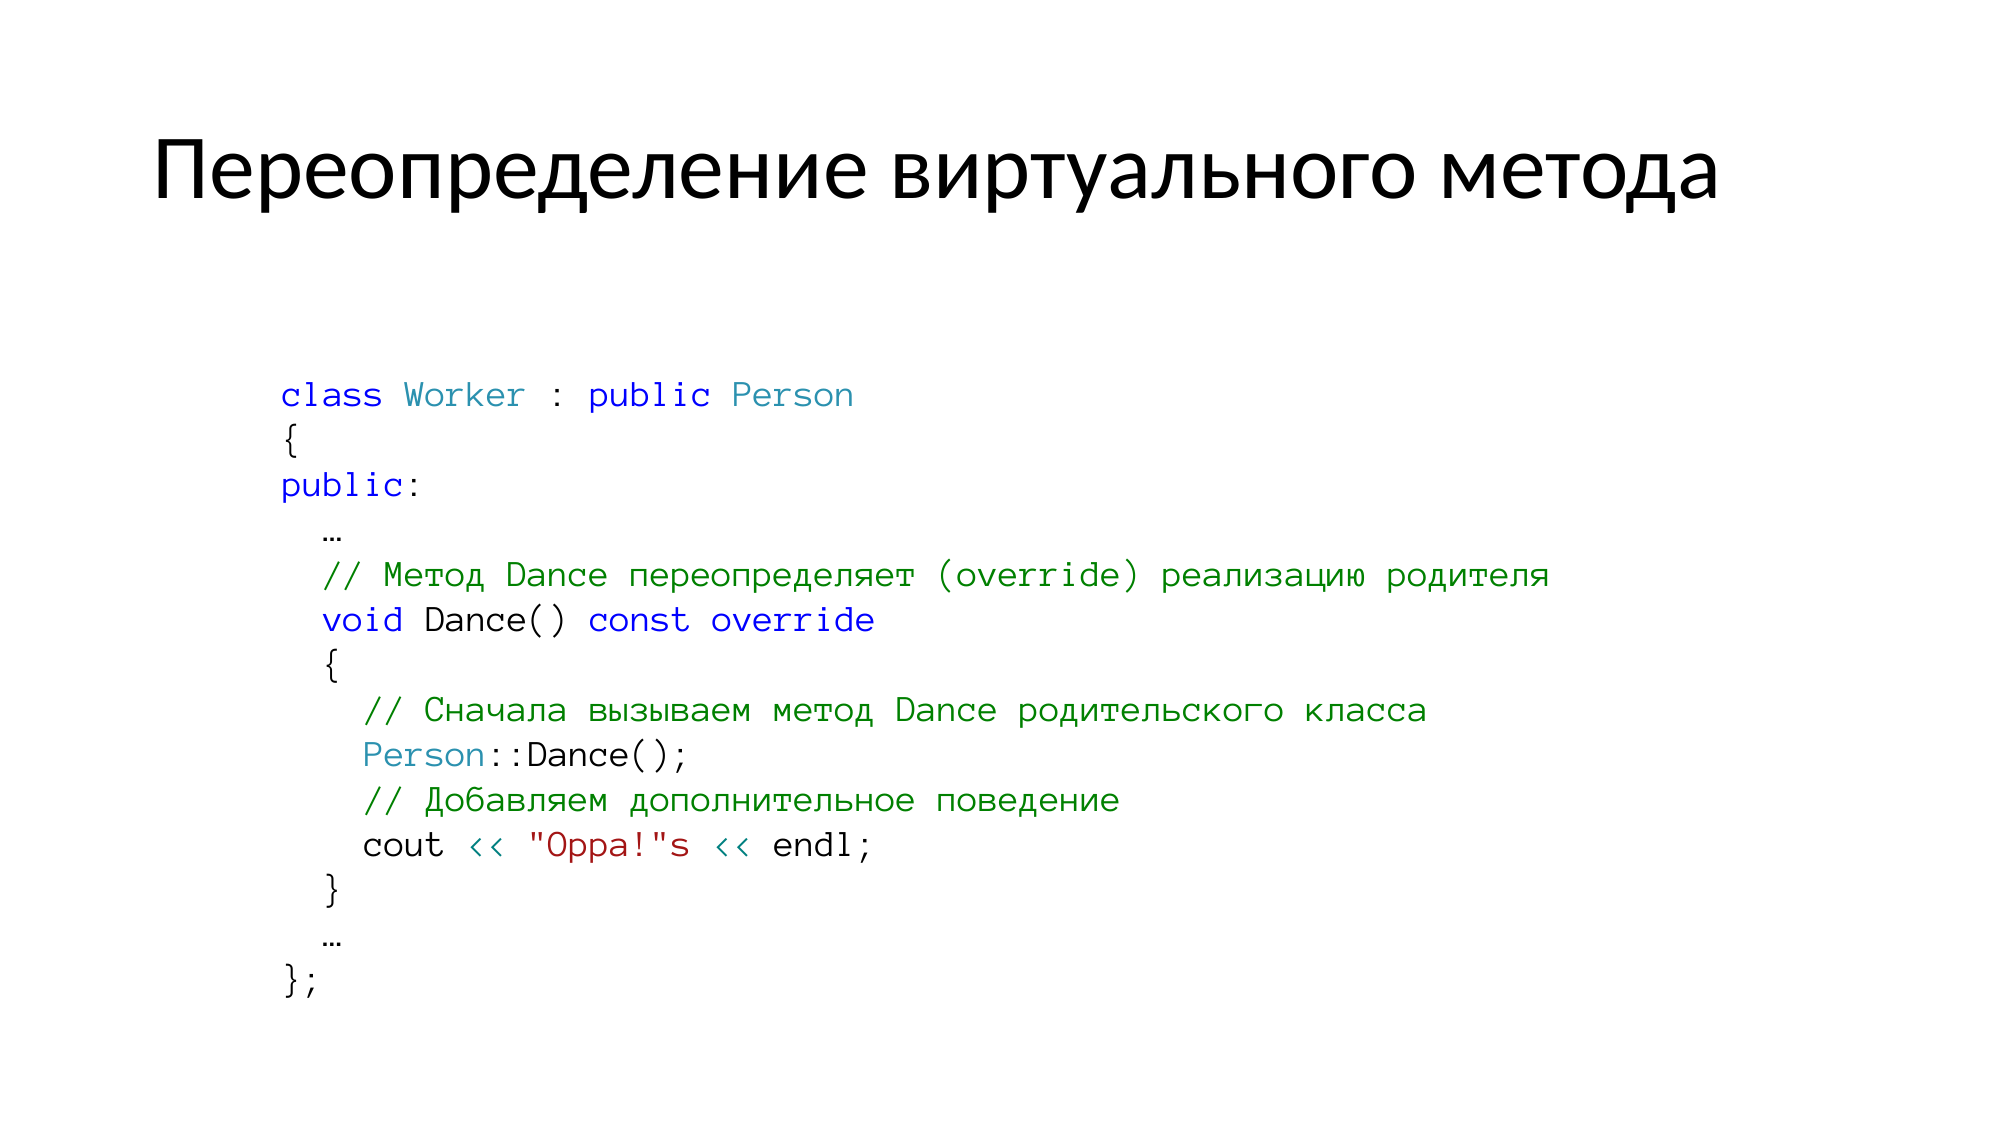

# Переопределение виртуального метода
class Worker : public Person
{
public:
  …
  // Метод Dance переопределяет (override) реализацию родителя
  void Dance() const override
  {
    // Сначала вызываем метод Dance родительского класса
    Person::Dance();
    // Добавляем дополнительное поведение
    cout << "Oppa!"s << endl;
  }
  …
};